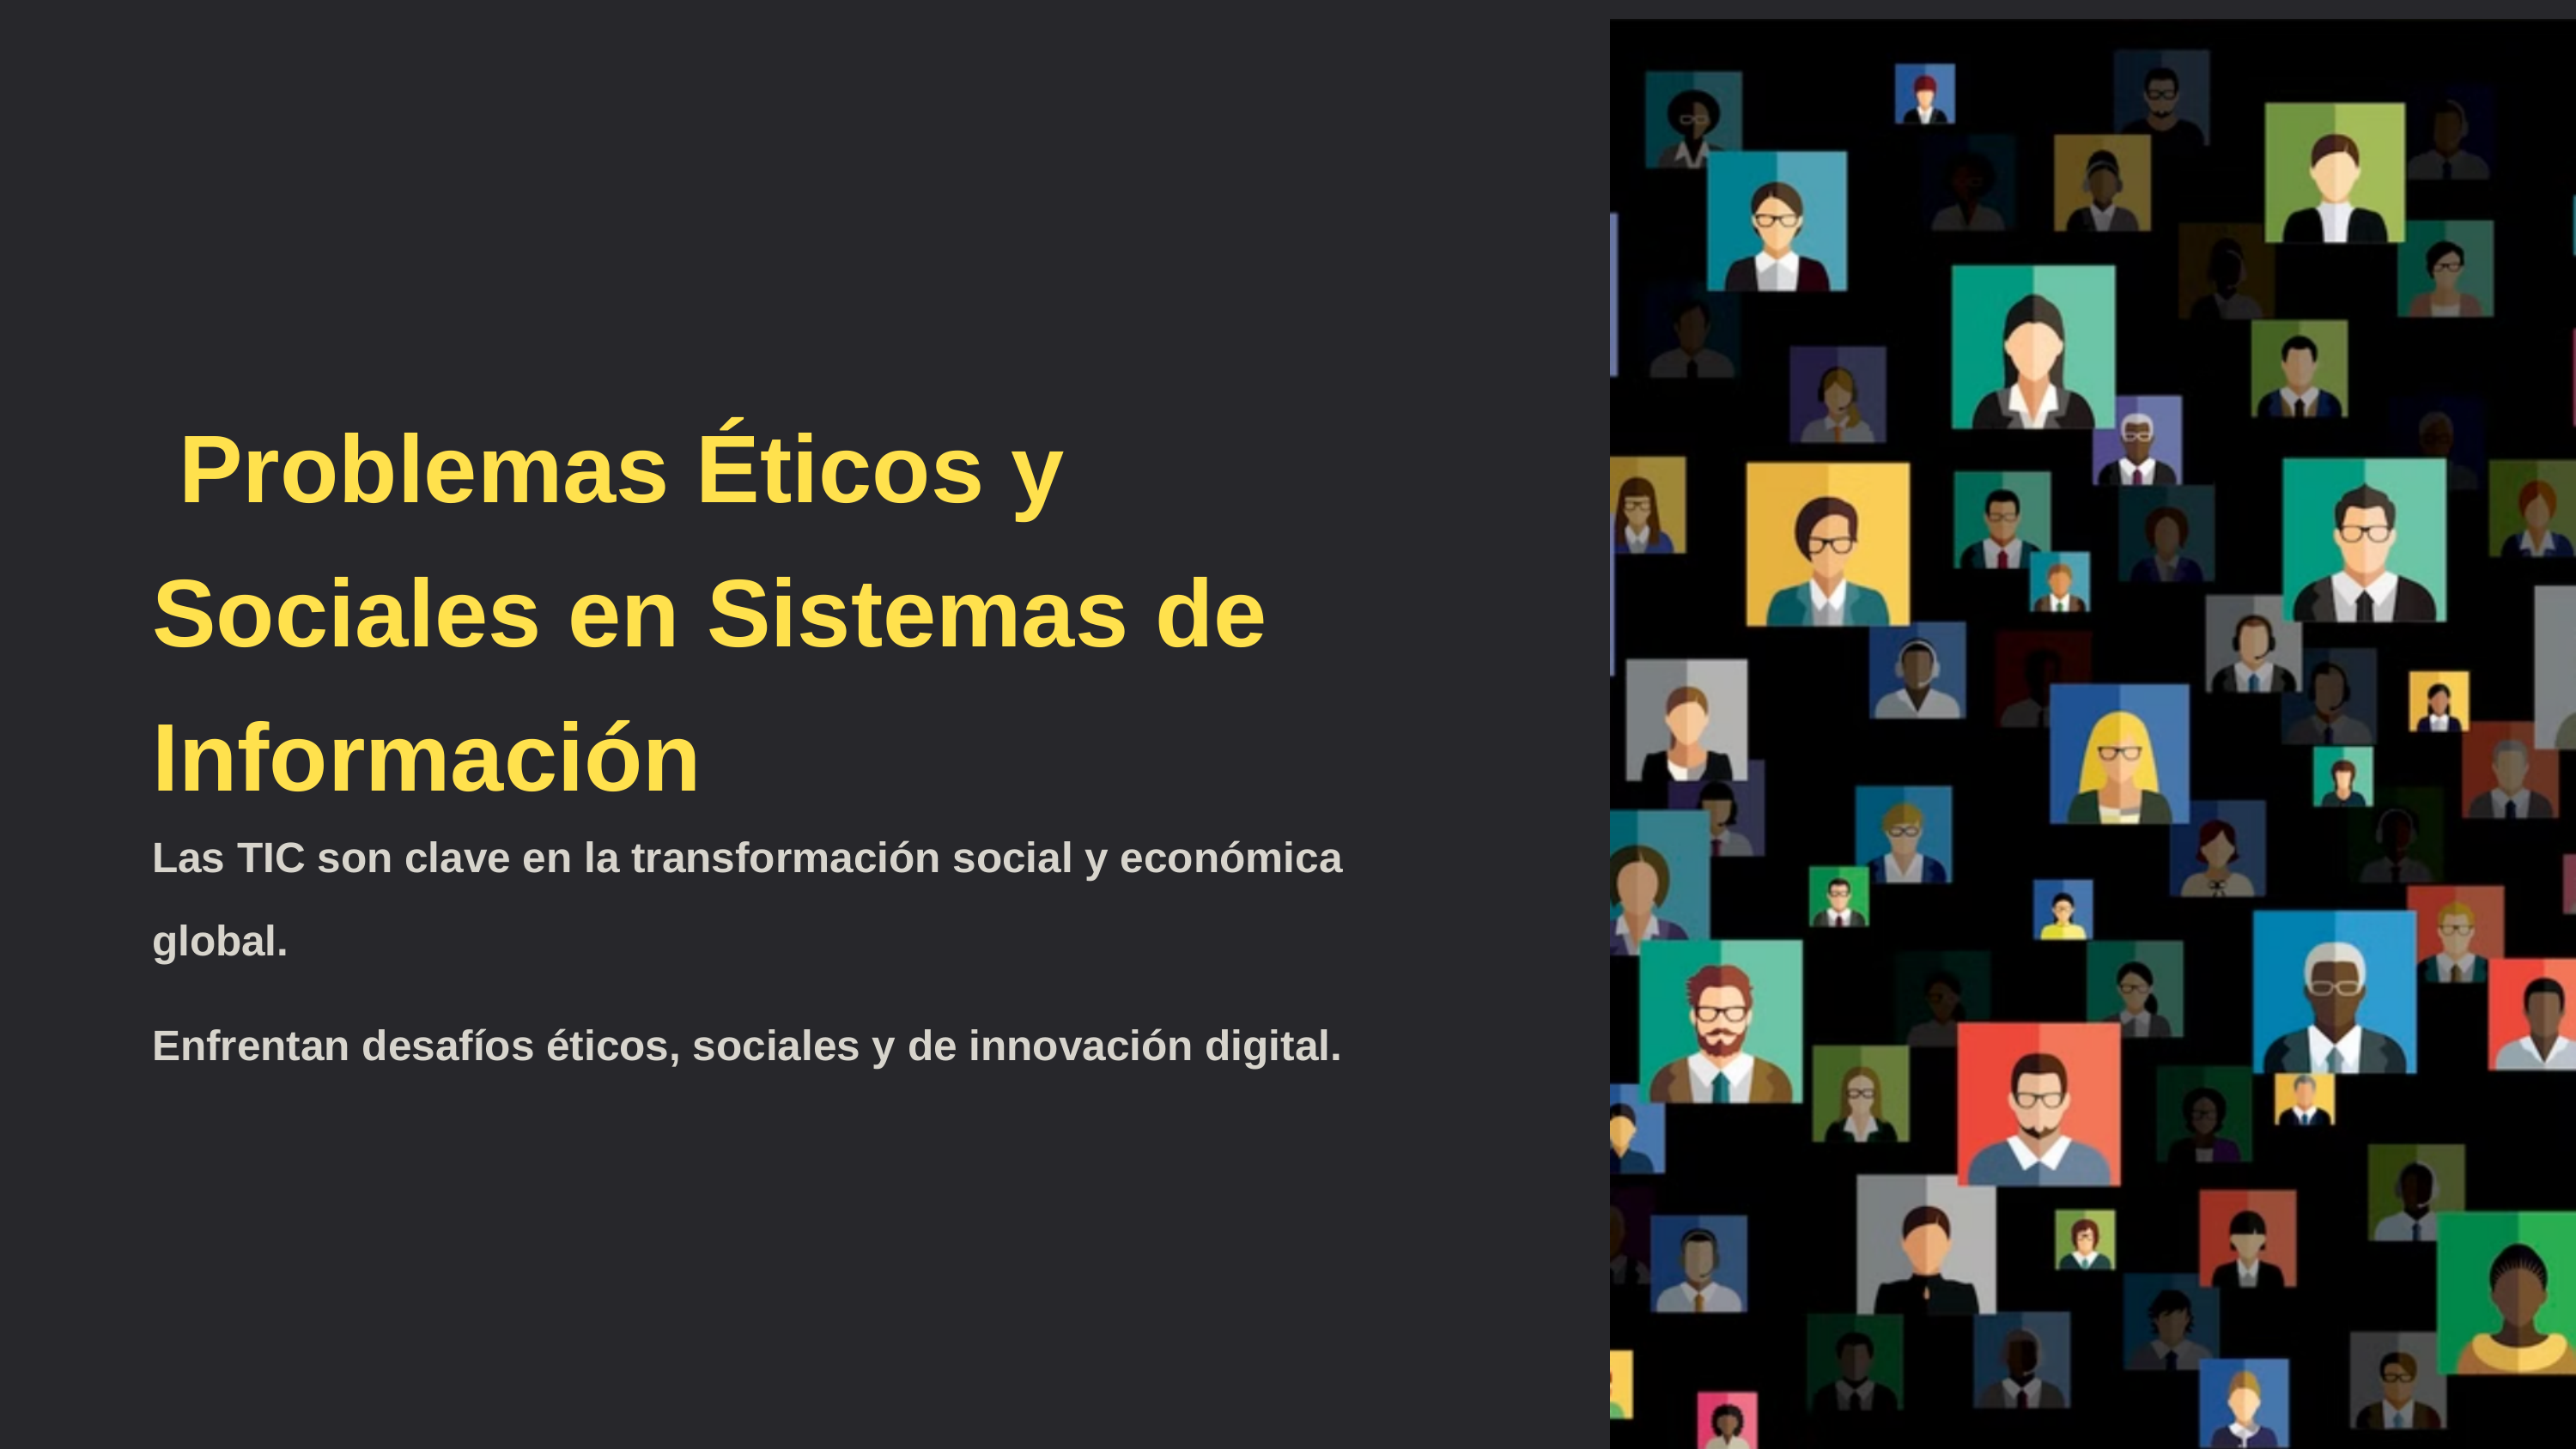

Problemas Éticos y Sociales en Sistemas de Información

Las TIC son clave en la transformación social y económica global.

Enfrentan desafíos éticos, sociales y de innovación digital.